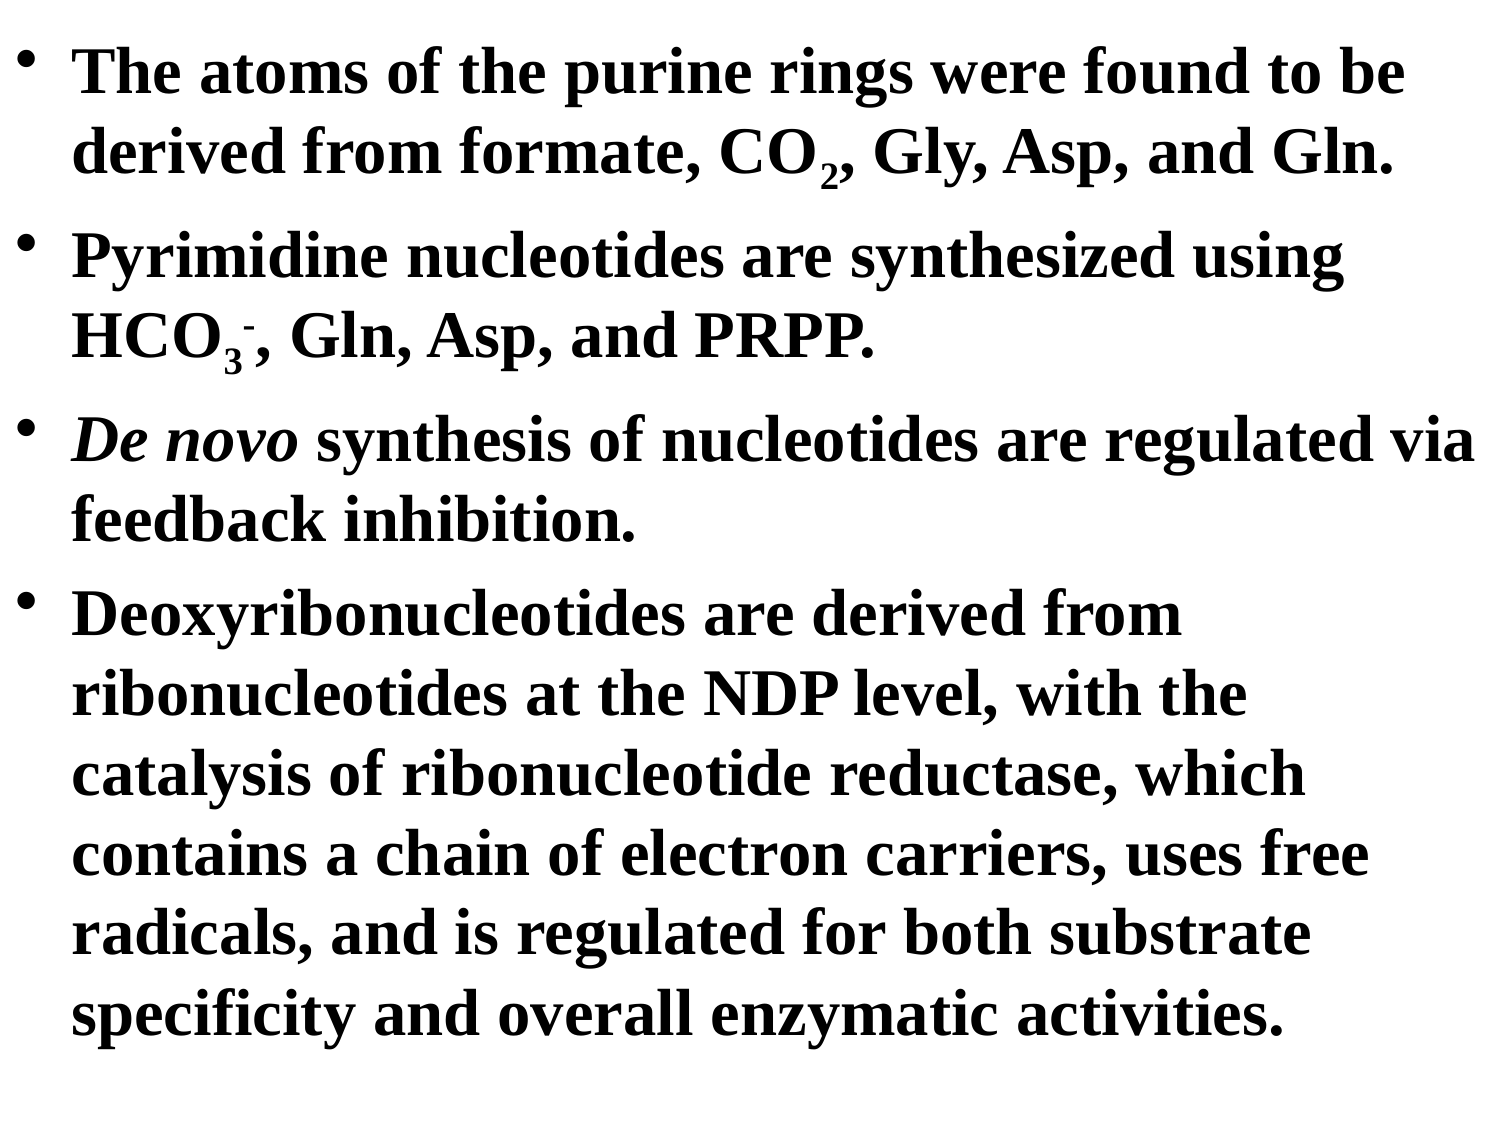

The atoms of the purine rings were found to be derived from formate, CO2, Gly, Asp, and Gln.
Pyrimidine nucleotides are synthesized using HCO3-, Gln, Asp, and PRPP.
De novo synthesis of nucleotides are regulated via feedback inhibition.
Deoxyribonucleotides are derived from ribonucleotides at the NDP level, with the catalysis of ribonucleotide reductase, which contains a chain of electron carriers, uses free radicals, and is regulated for both substrate specificity and overall enzymatic activities.